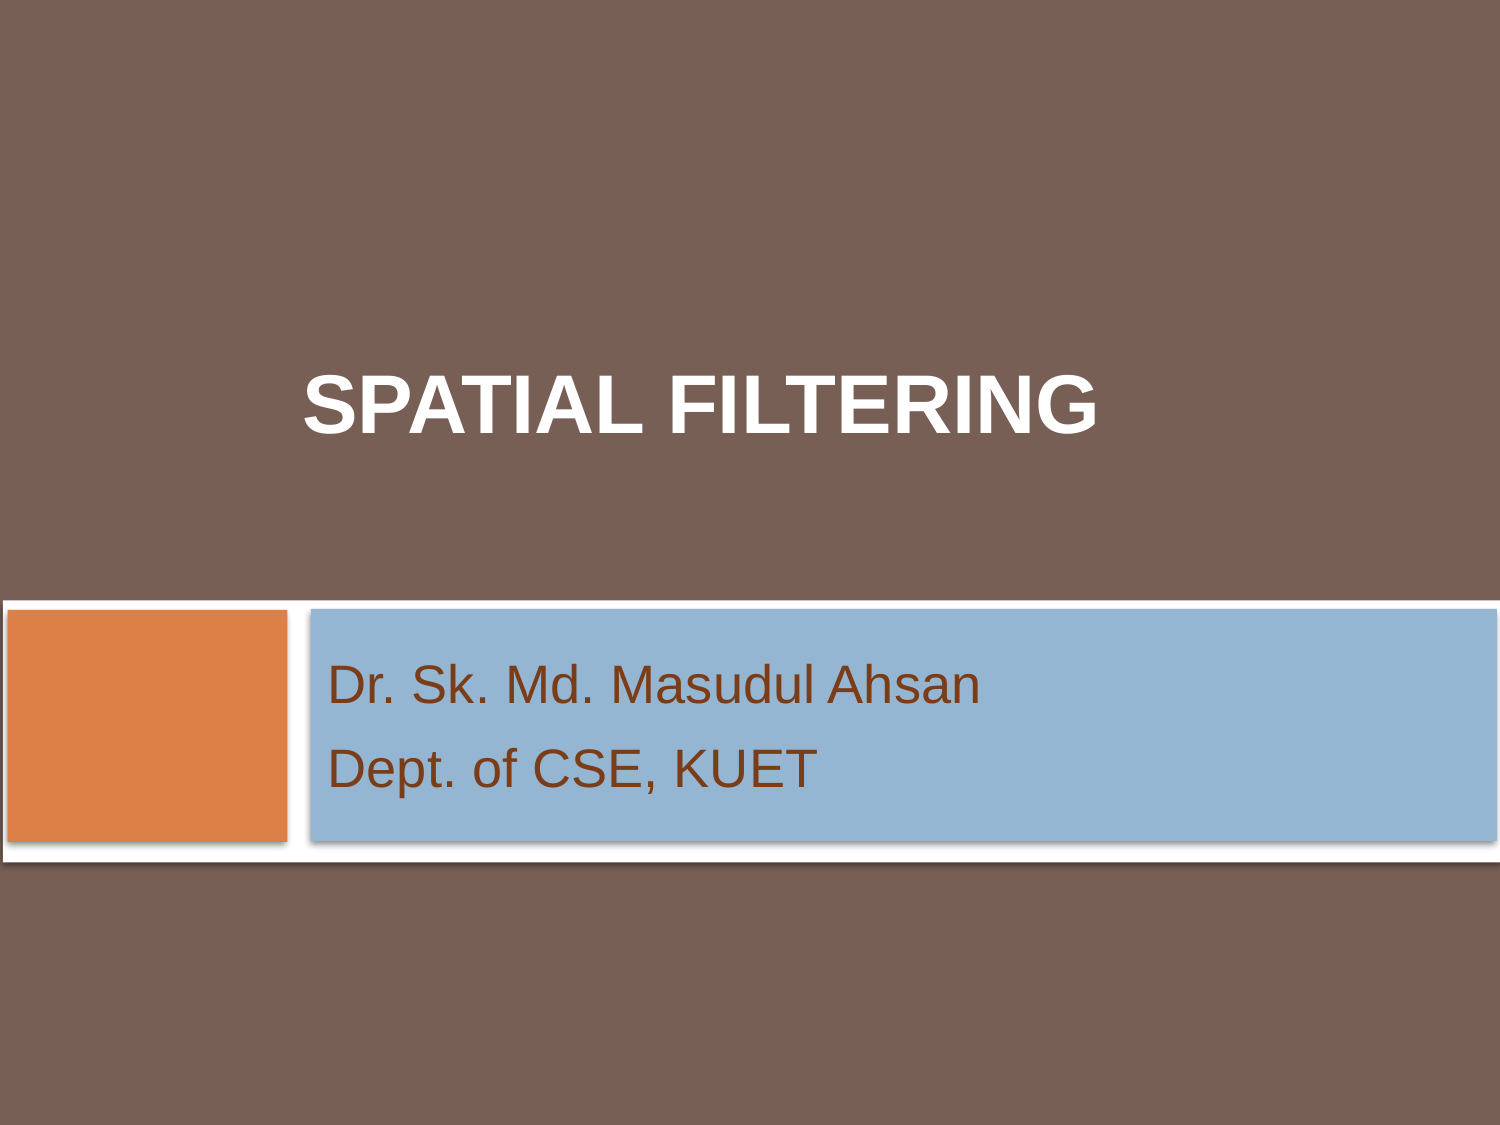

# Spatial Filtering
Dr. Sk. Md. Masudul Ahsan
Dept. of CSE, KUET